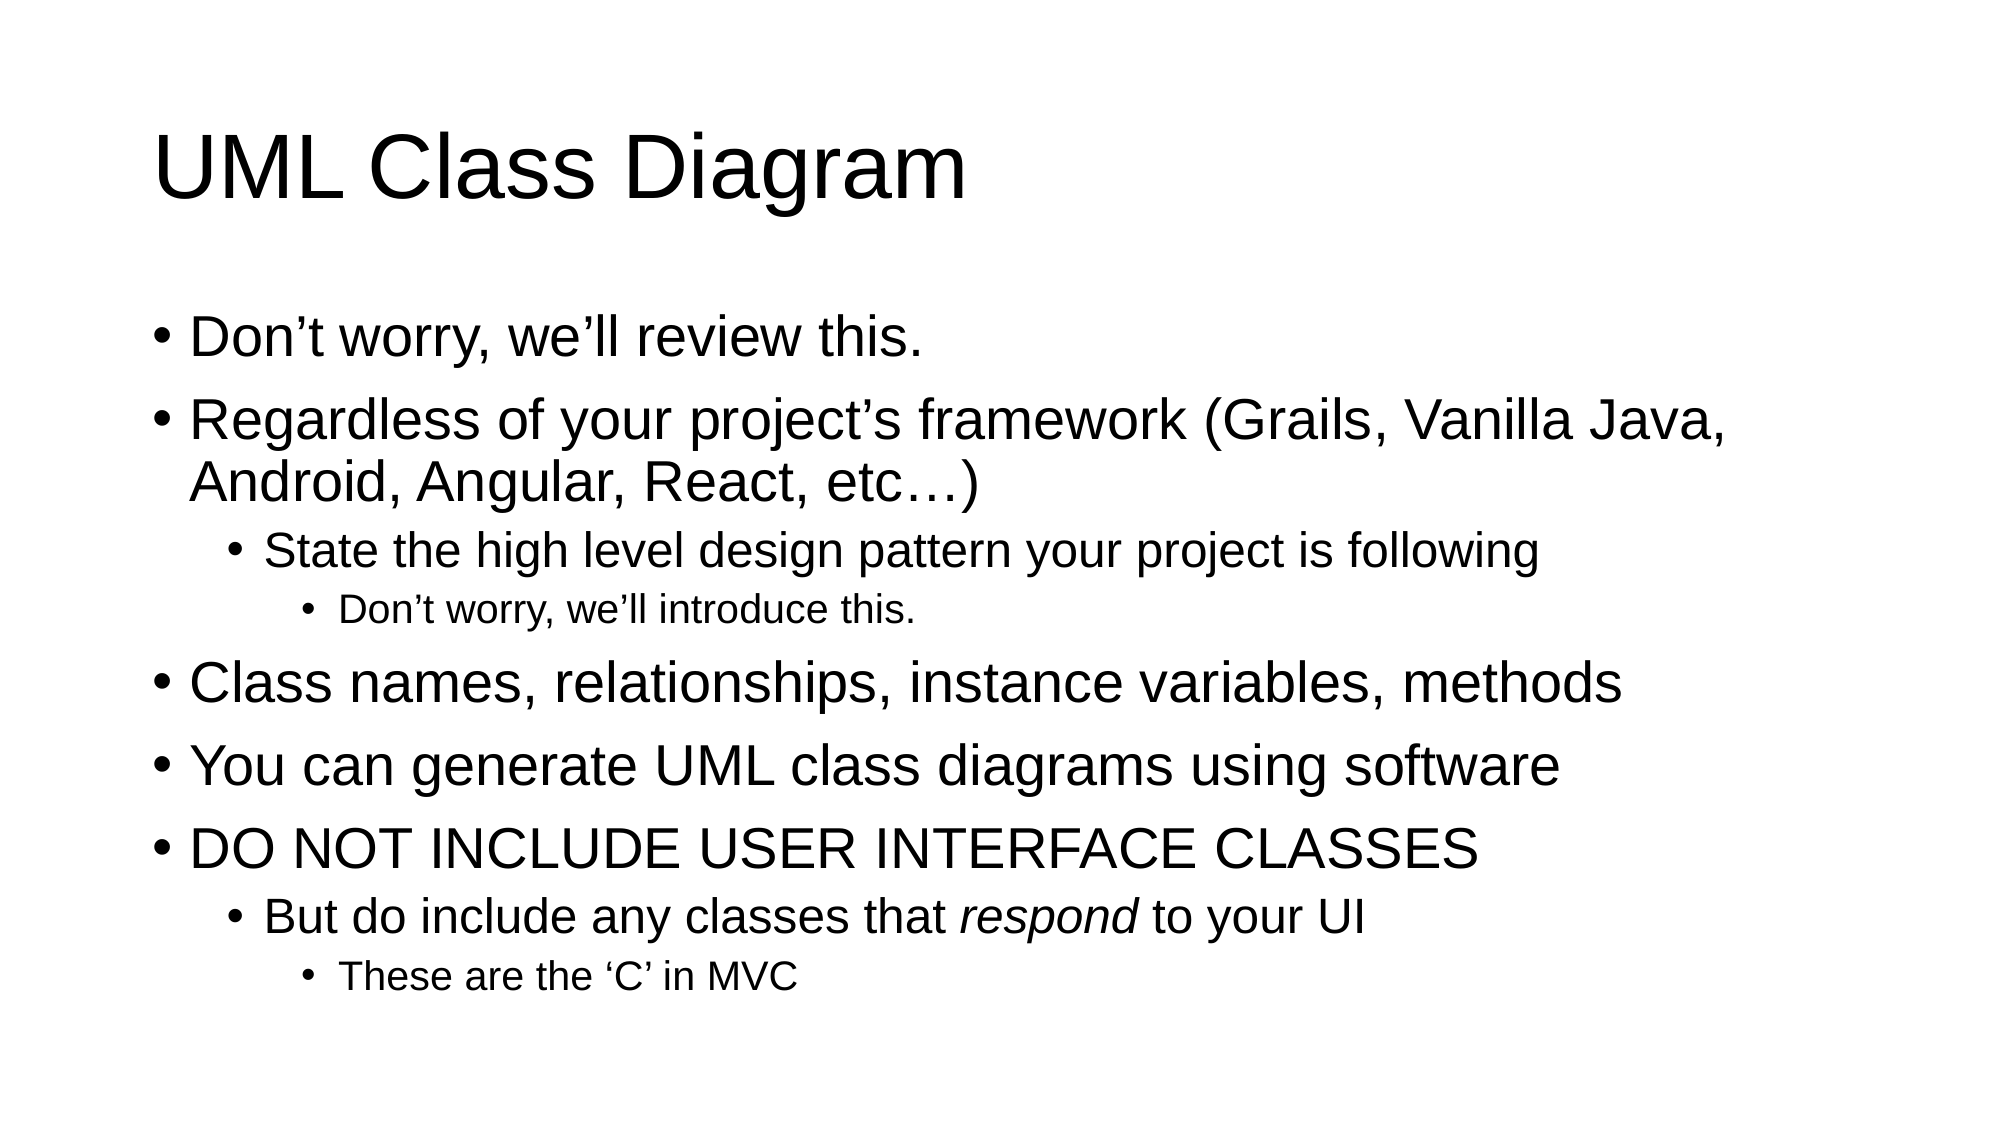

# UML Class Diagram
Don’t worry, we’ll review this.
Regardless of your project’s framework (Grails, Vanilla Java, Android, Angular, React, etc…)
State the high level design pattern your project is following
Don’t worry, we’ll introduce this.
Class names, relationships, instance variables, methods
You can generate UML class diagrams using software
DO NOT INCLUDE USER INTERFACE CLASSES
But do include any classes that respond to your UI
These are the ‘C’ in MVC